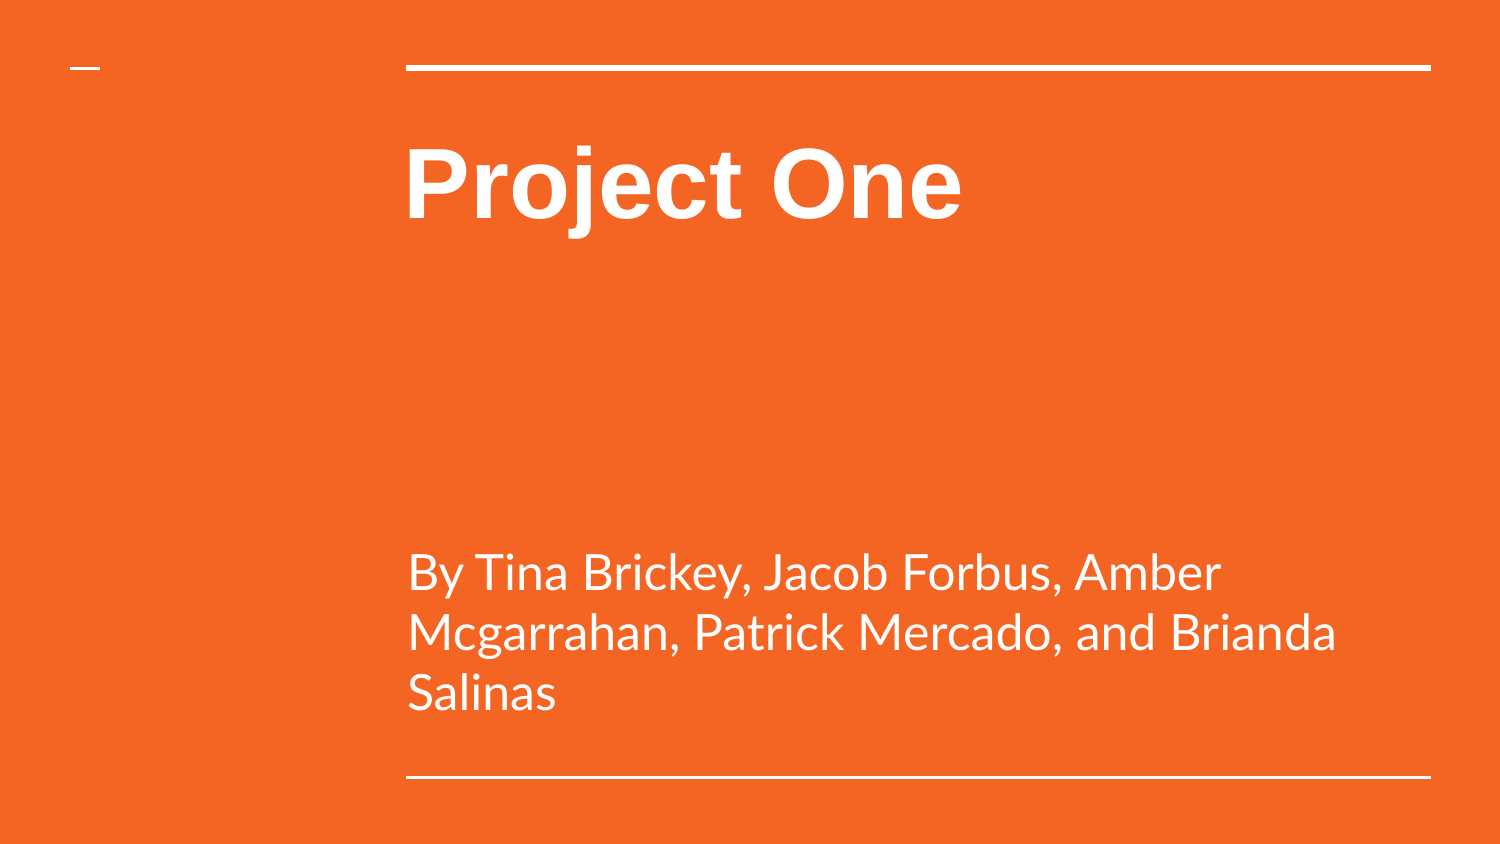

# Project One
By Tina Brickey, Jacob Forbus, Amber Mcgarrahan, Patrick Mercado, and Brianda Salinas